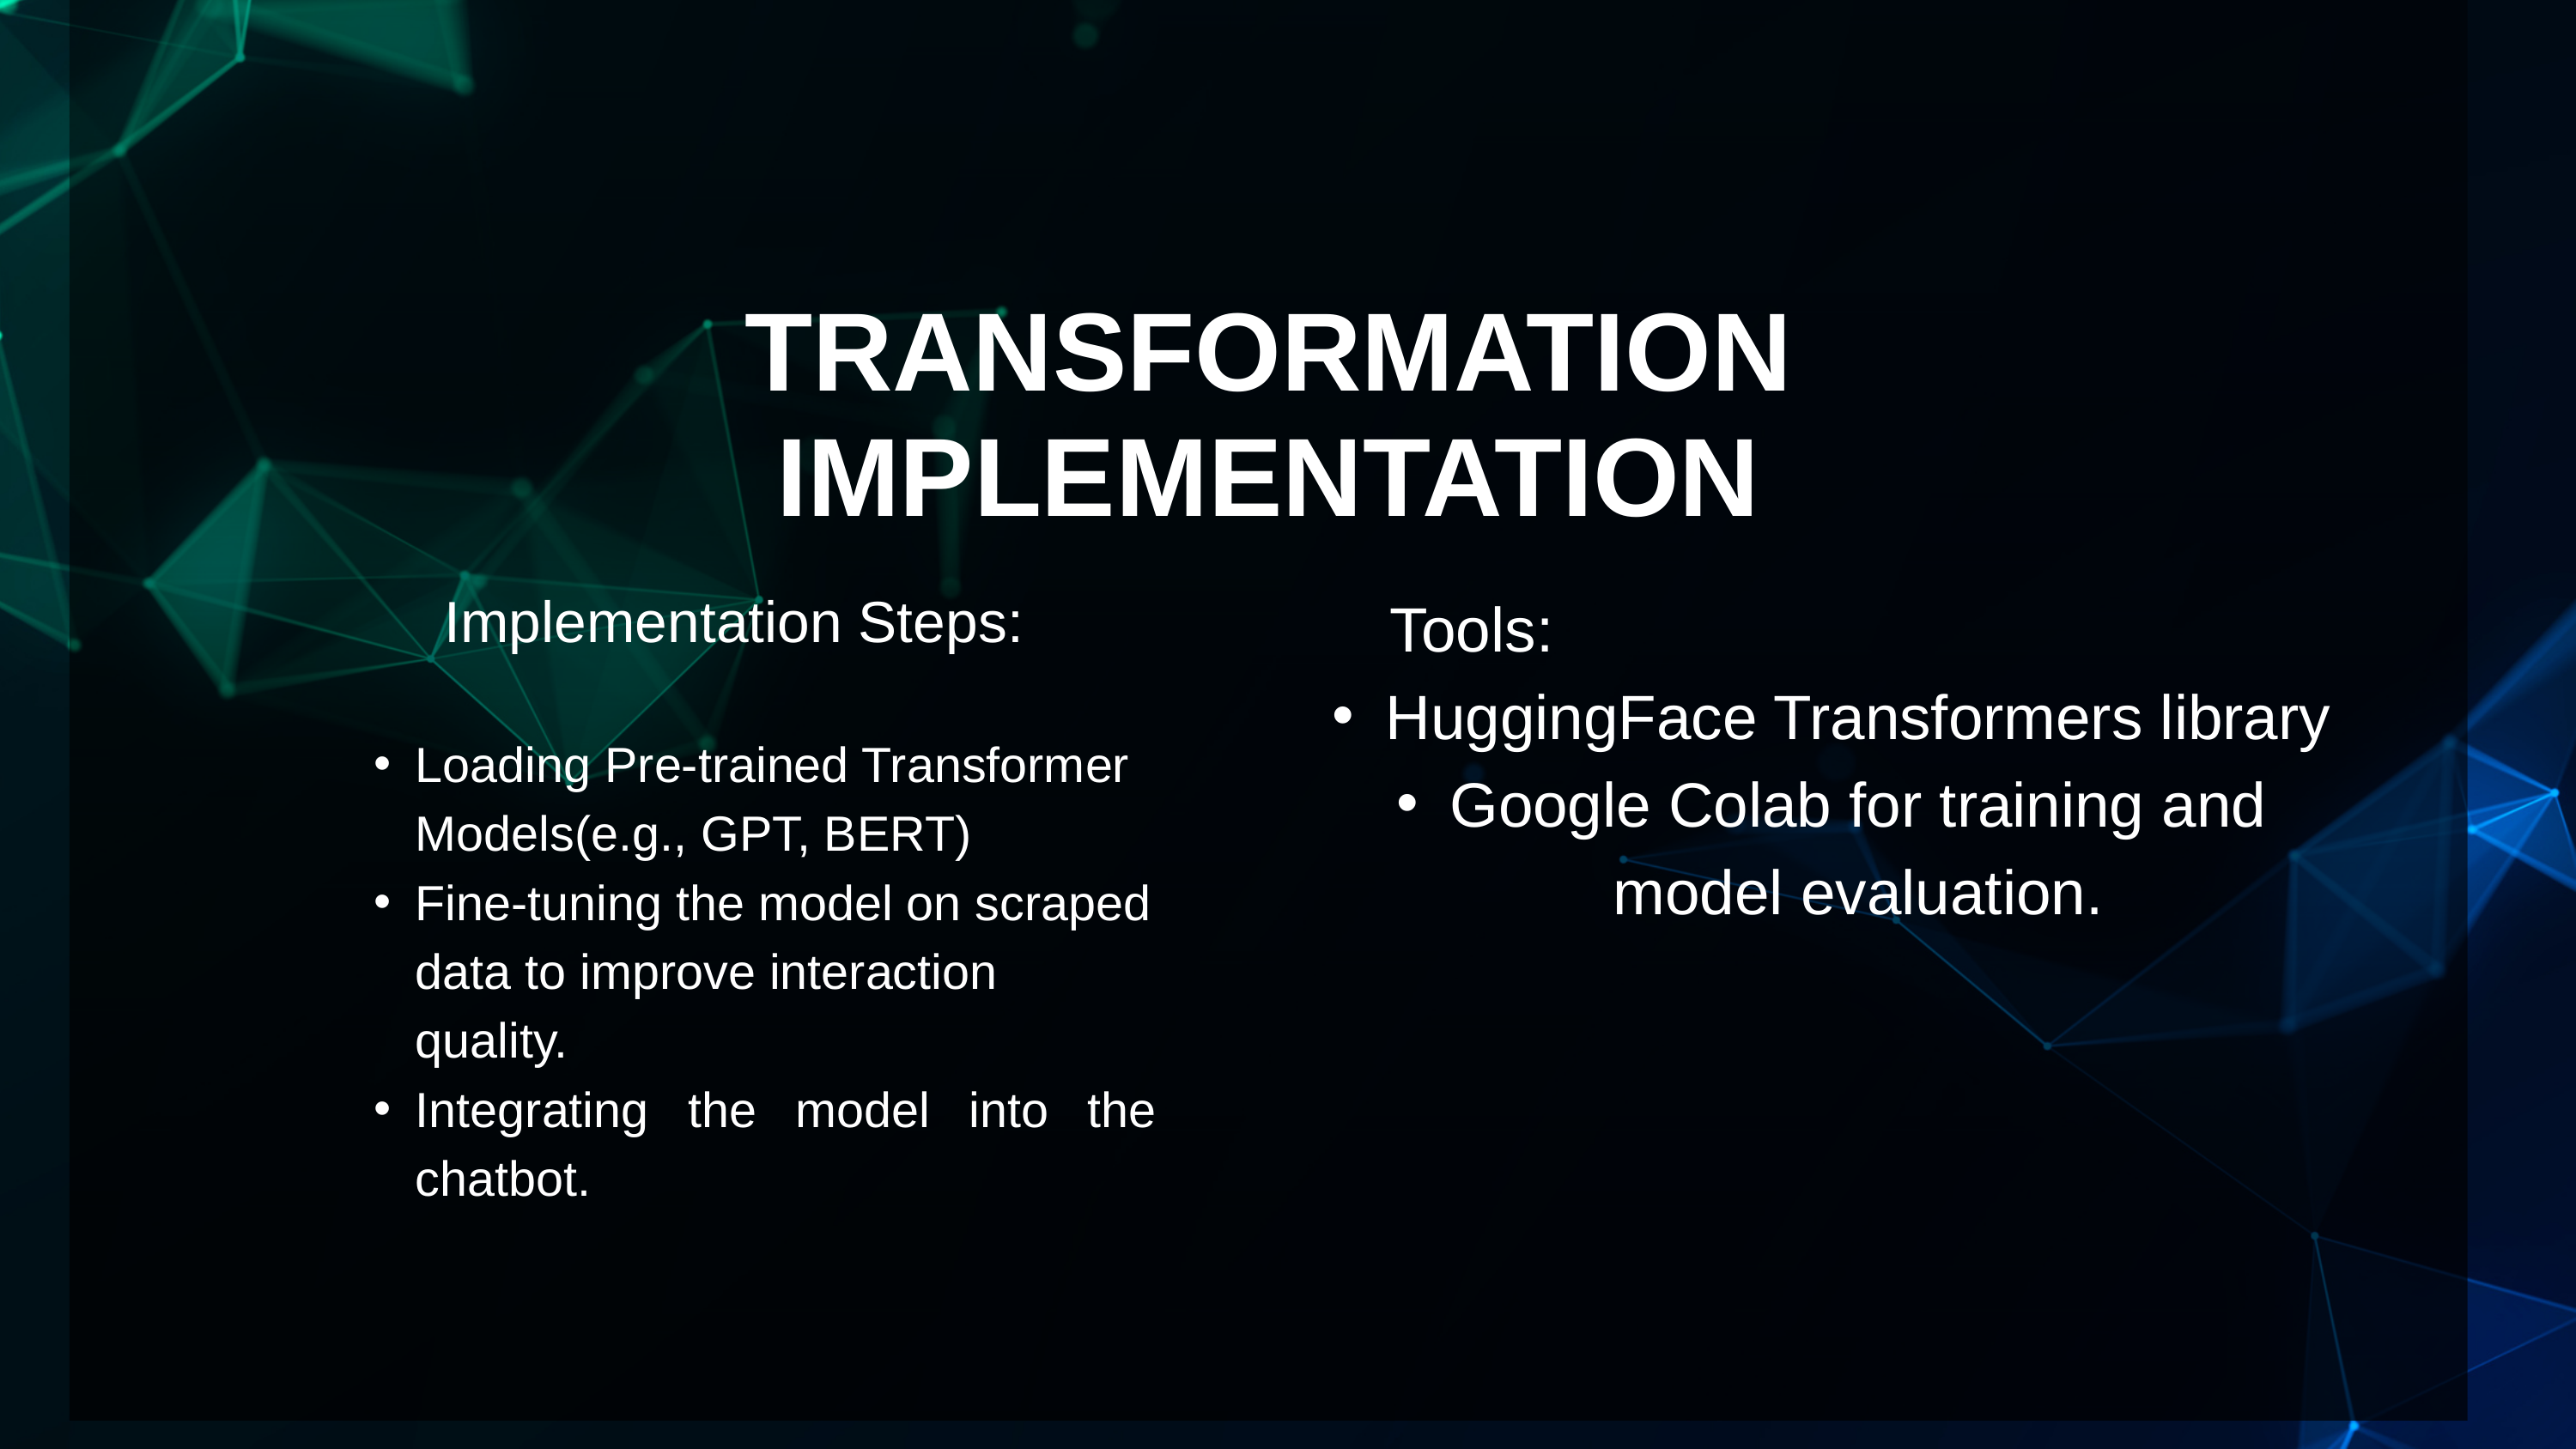

TRANSFORMATION IMPLEMENTATION
       Implementation Steps:

Loading Pre-trained Transformer Models(e.g., GPT, BERT)
Fine-tuning the model on scraped data to improve interaction quality.
Integrating the model into the chatbot.

       Tools:
HuggingFace Transformers library
Google Colab for training and model evaluation.